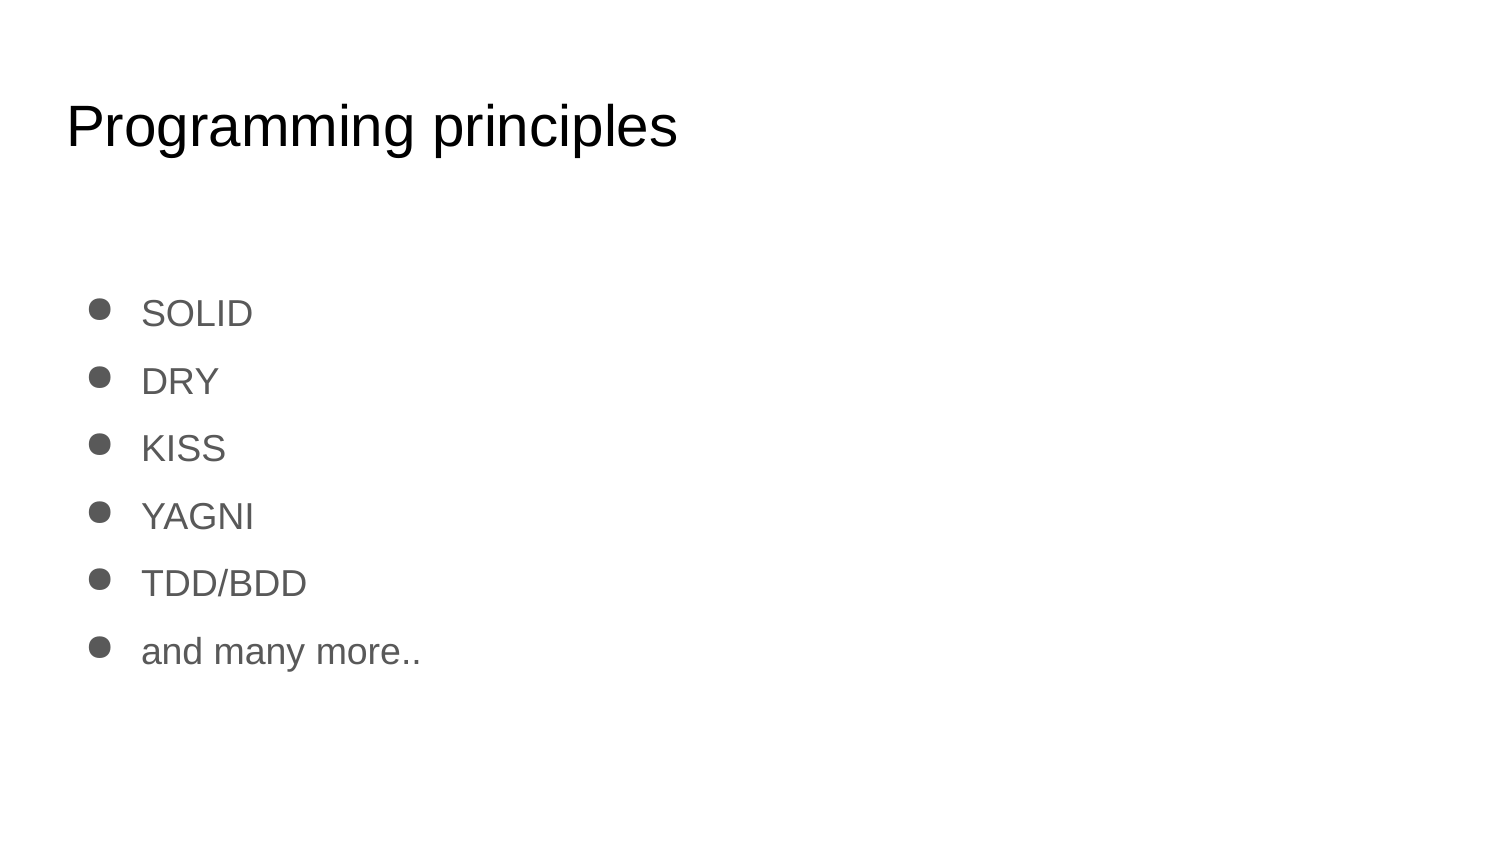

# Programming principles
SOLID
DRY
KISS
YAGNI
TDD/BDD
and many more..